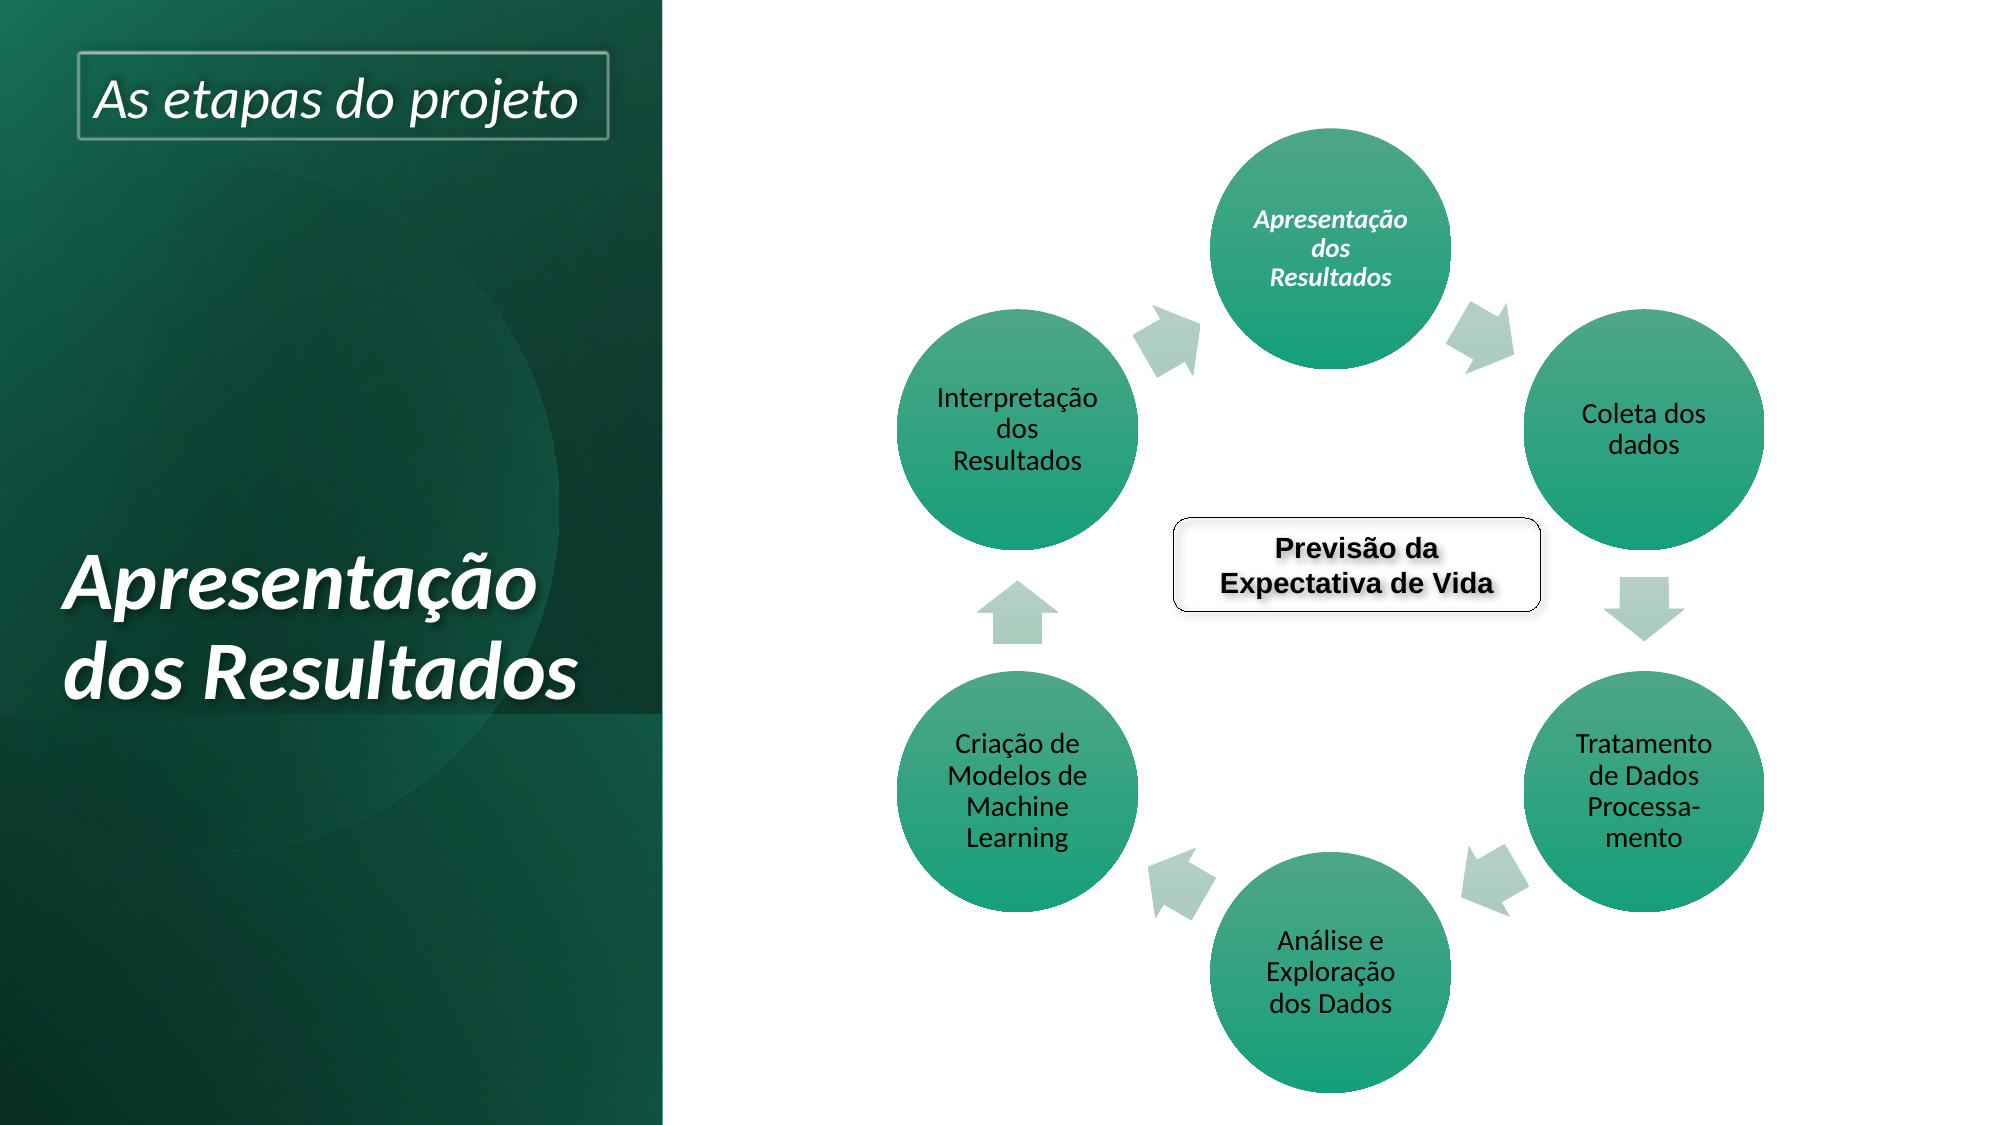

As etapas do projeto
Apresentação dos Resultados

Coleta dos dados

Tratamento de Dados Processa-mento

Análise e Exploração dos Dados

Criação de Modelos de Machine Learning

Interpretação dos Resultados

# Apresentação dos Resultados
Previsão da Expectativa de Vida